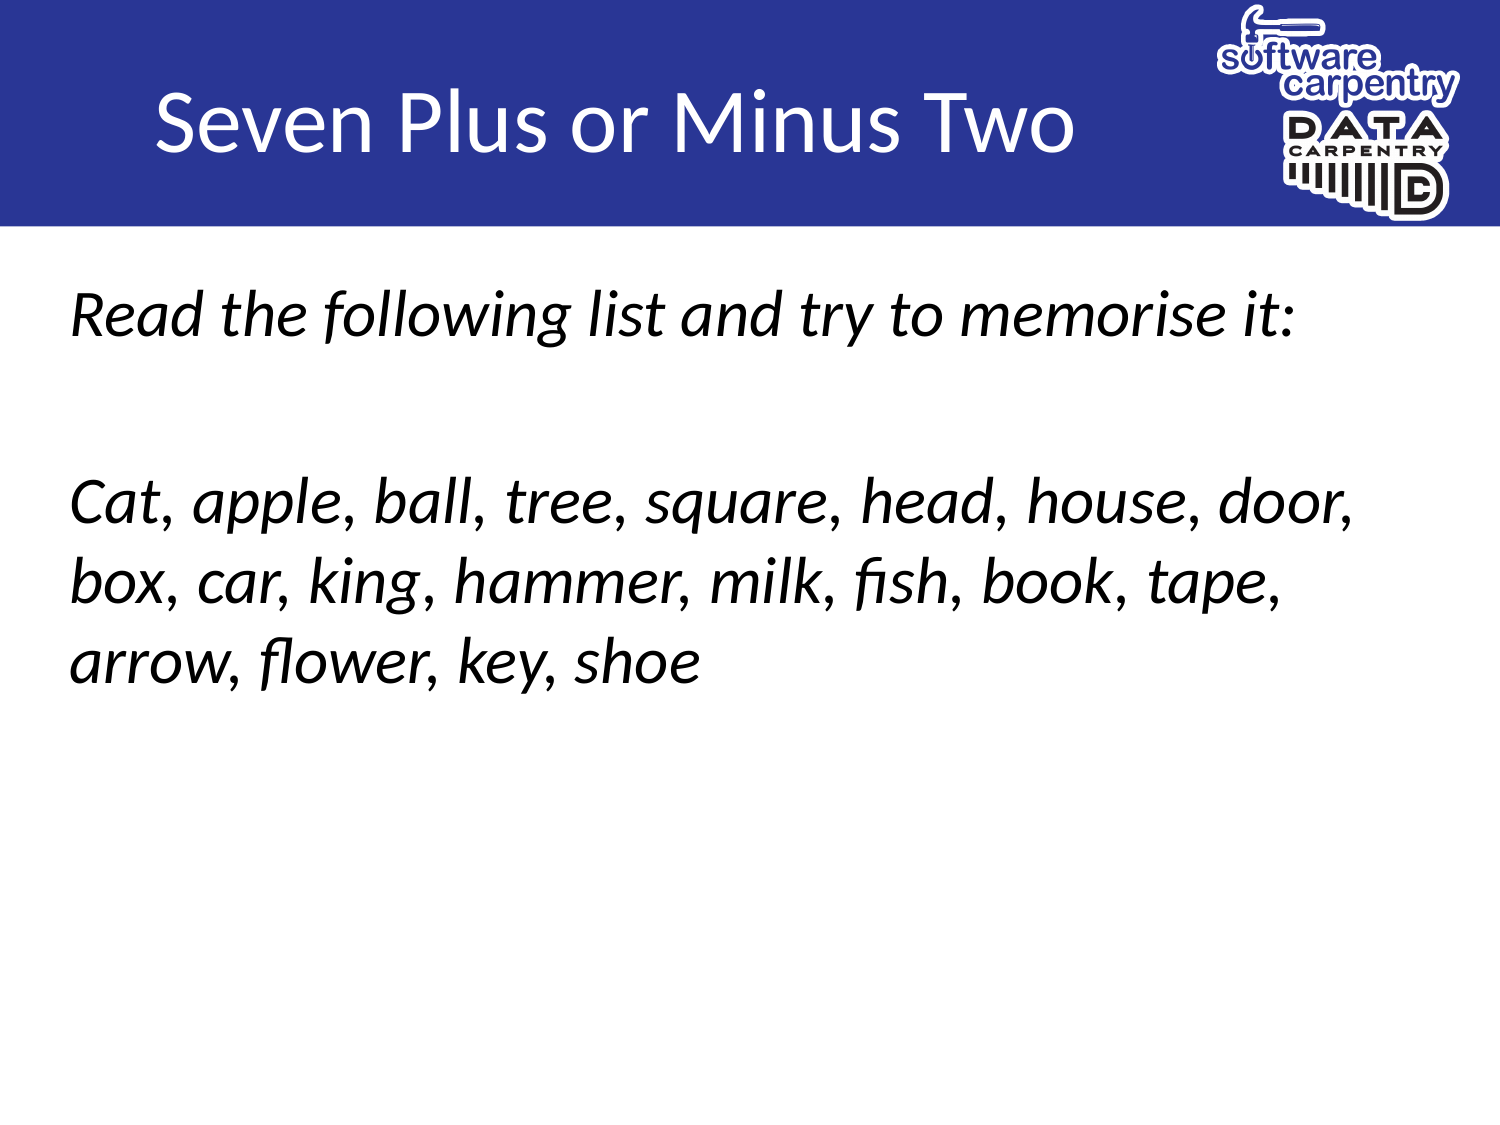

# Seven Plus or Minus Two
Read the following list and try to memorise it:

Cat, apple, ball, tree, square, head, house, door, box, car, king, hammer, milk, fish, book, tape, arrow, flower, key, shoe